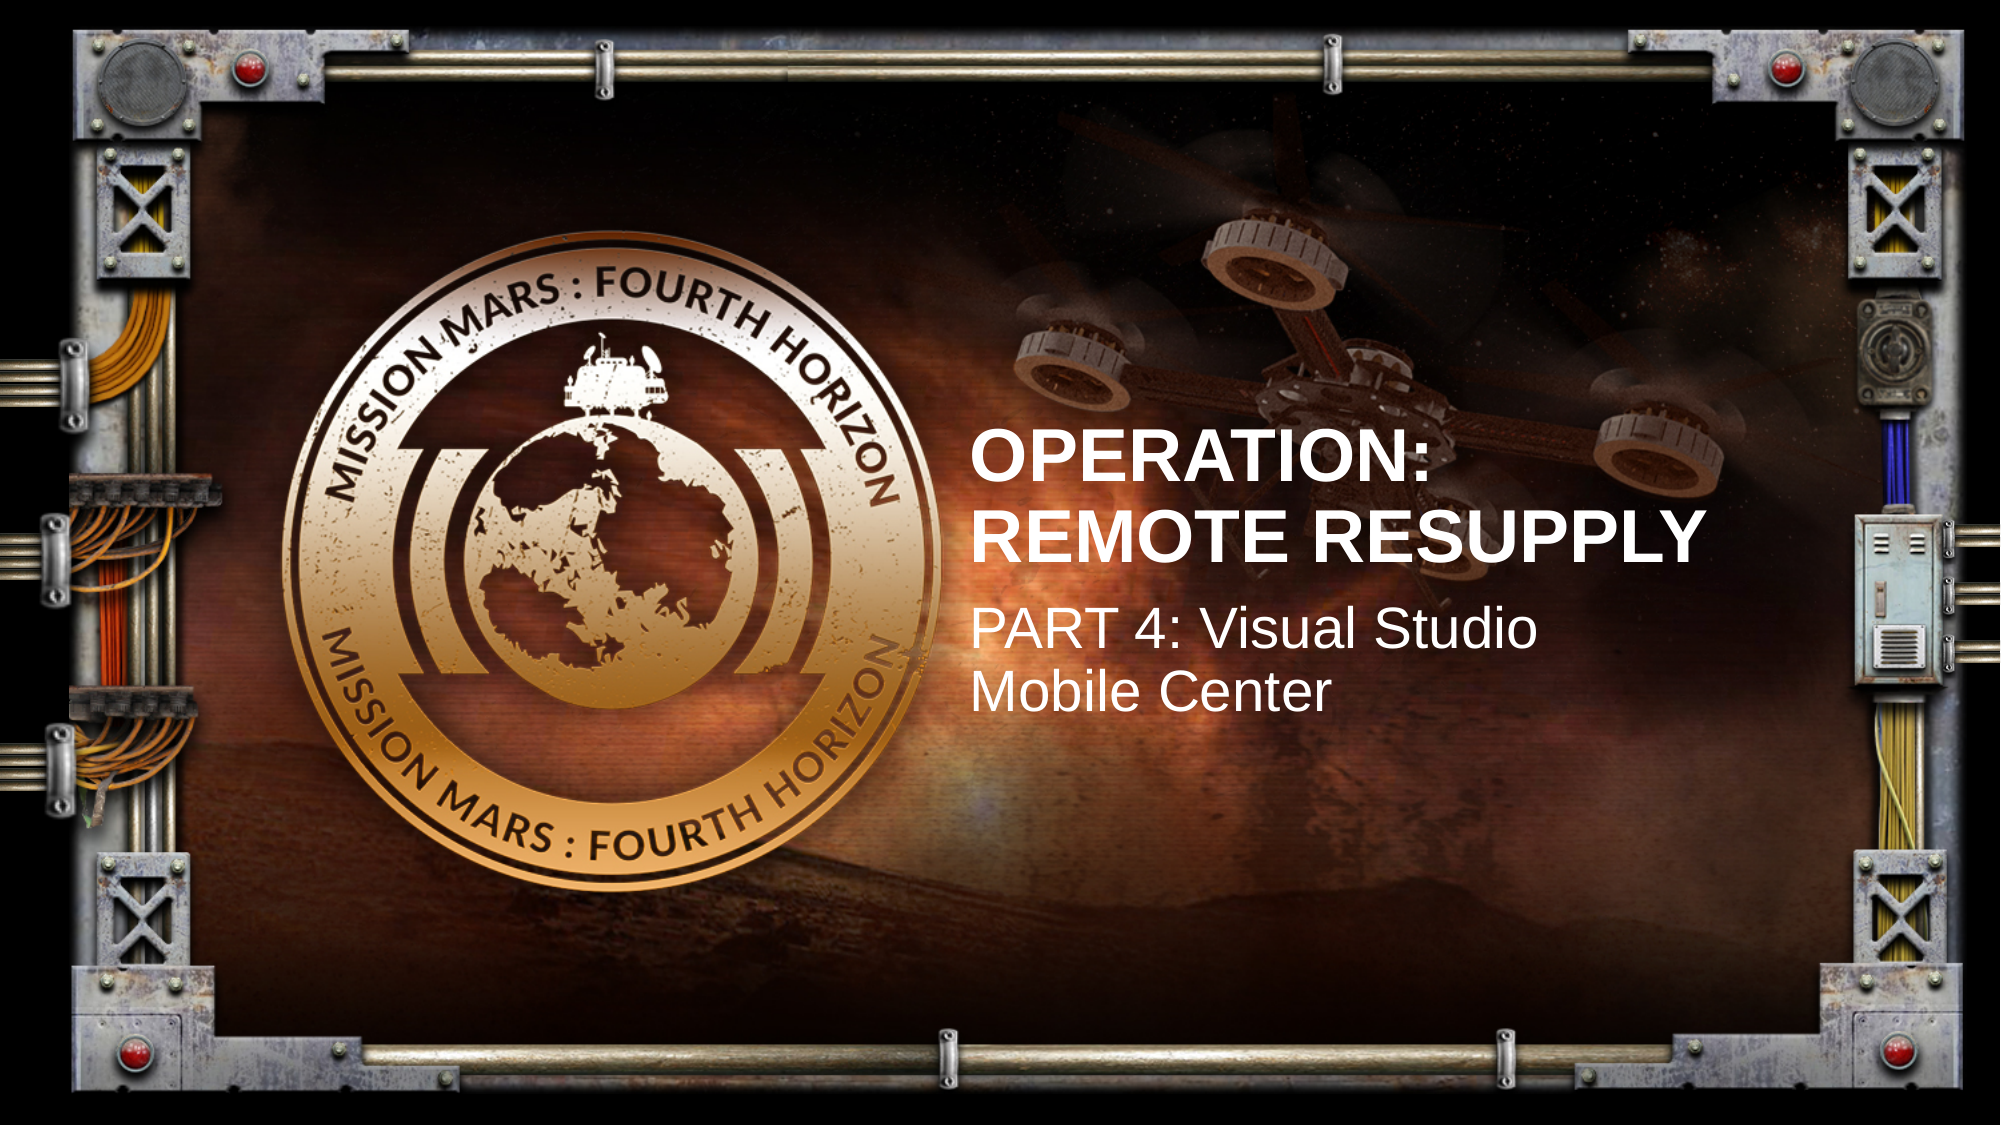

OPERATION:
REMOTE RESUPPLY
# PART 4: Visual Studio Mobile Center